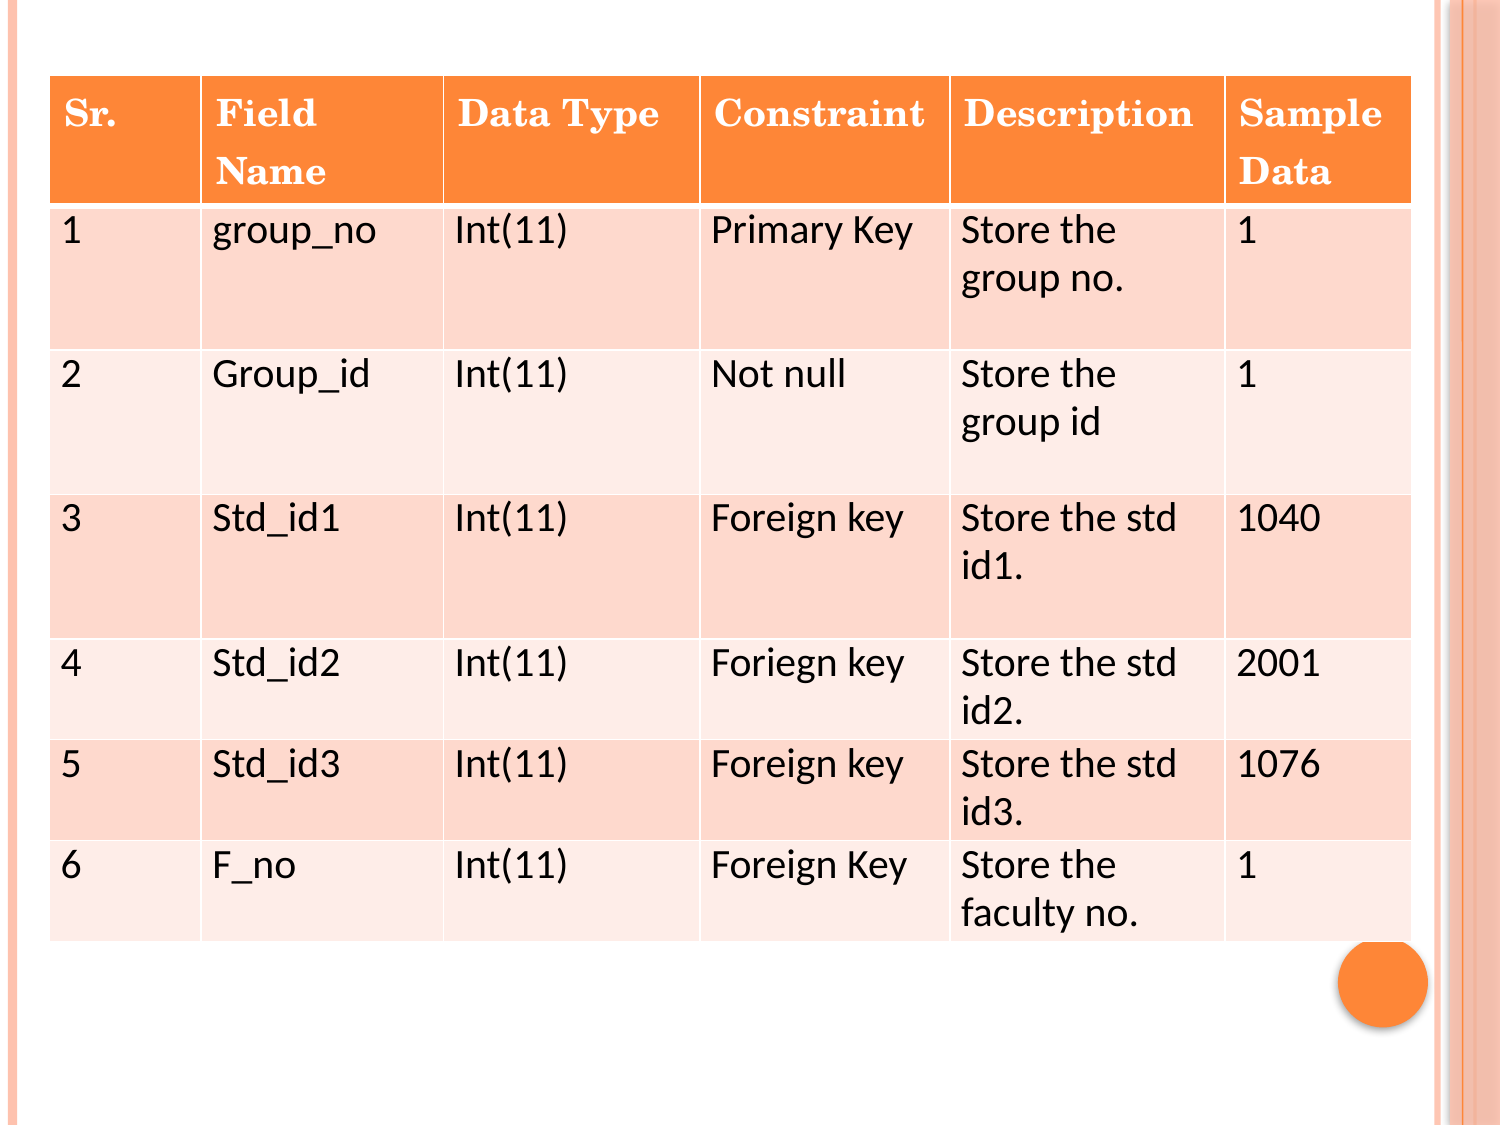

| Sr. | Field Name | Data Type | Constraint | Description | Sample Data |
| --- | --- | --- | --- | --- | --- |
| 1 | group\_no | Int(11) | Primary Key | Store the group no. | 1 |
| 2 | Group\_id | Int(11) | Not null | Store the group id | 1 |
| 3 | Std\_id1 | Int(11) | Foreign key | Store the std id1. | 1040 |
| 4 | Std\_id2 | Int(11) | Foriegn key | Store the std id2. | 2001 |
| 5 | Std\_id3 | Int(11) | Foreign key | Store the std id3. | 1076 |
| 6 | F\_no | Int(11) | Foreign Key | Store the faculty no. | 1 |